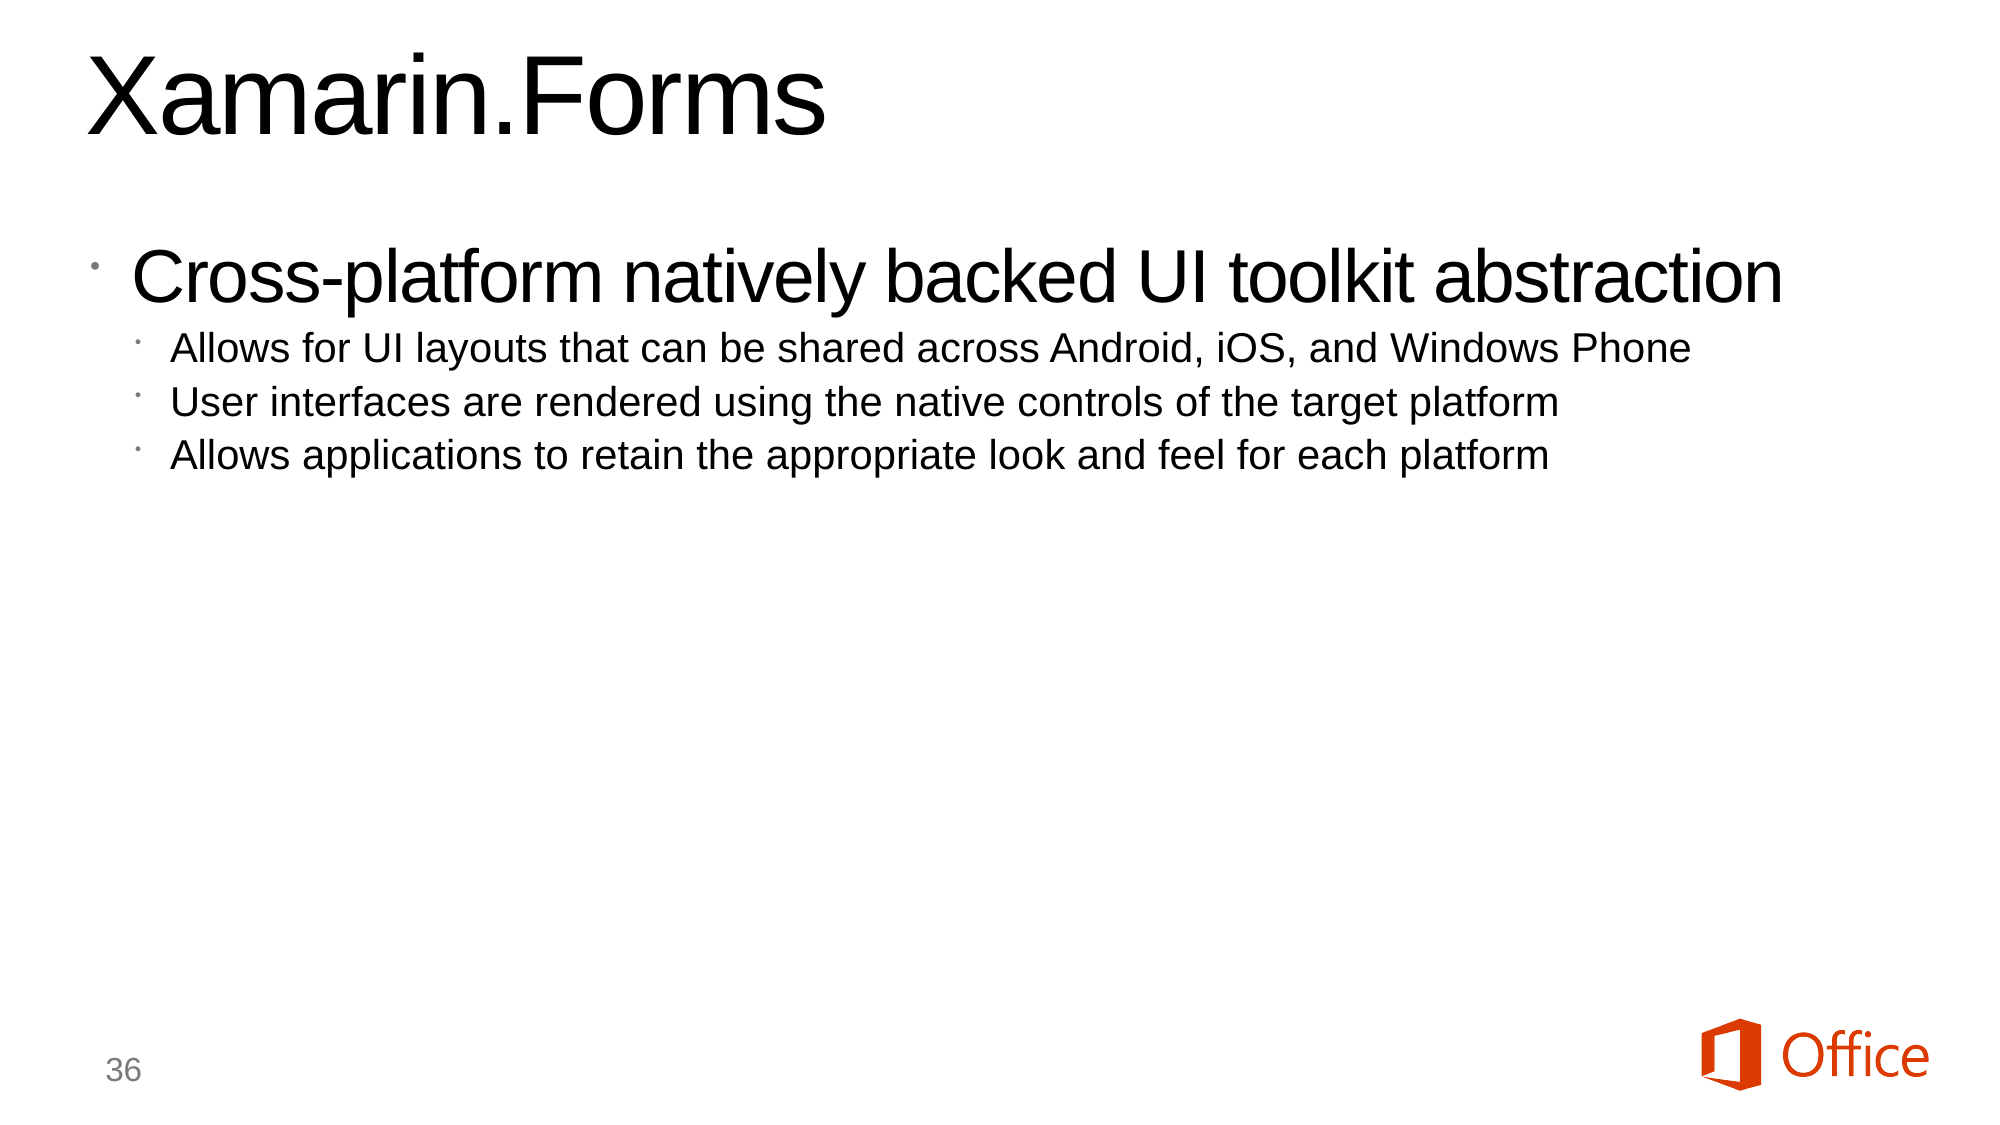

# Xamarin.Forms
Cross-platform natively backed UI toolkit abstraction
Allows for UI layouts that can be shared across Android, iOS, and Windows Phone
User interfaces are rendered using the native controls of the target platform
Allows applications to retain the appropriate look and feel for each platform
36